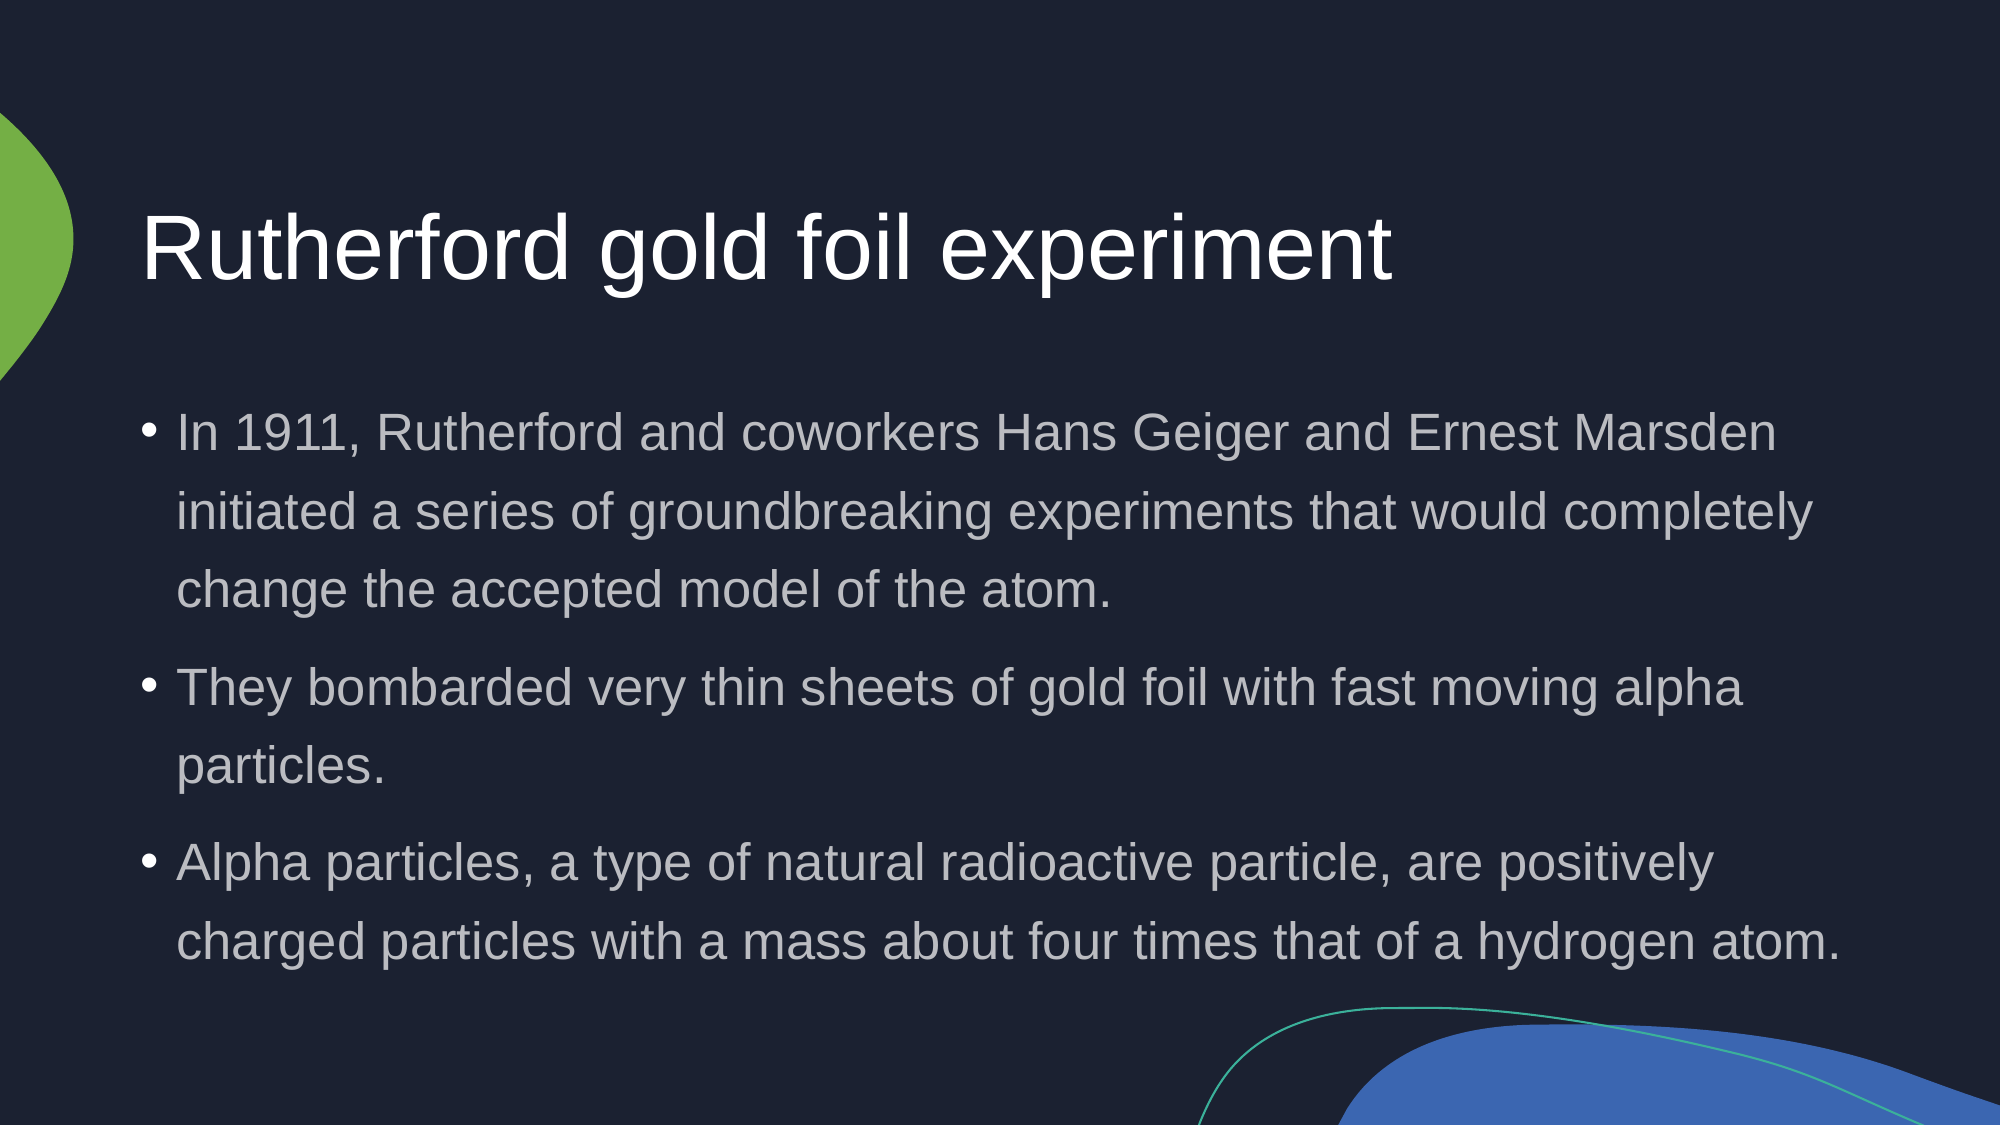

# Rutherford gold foil experiment
In 1911, Rutherford and coworkers Hans Geiger and Ernest Marsden initiated a series of groundbreaking experiments that would completely change the accepted model of the atom.
They bombarded very thin sheets of gold foil with fast moving alpha particles.
Alpha particles, a type of natural radioactive particle, are positively charged particles with a mass about four times that of a hydrogen atom.